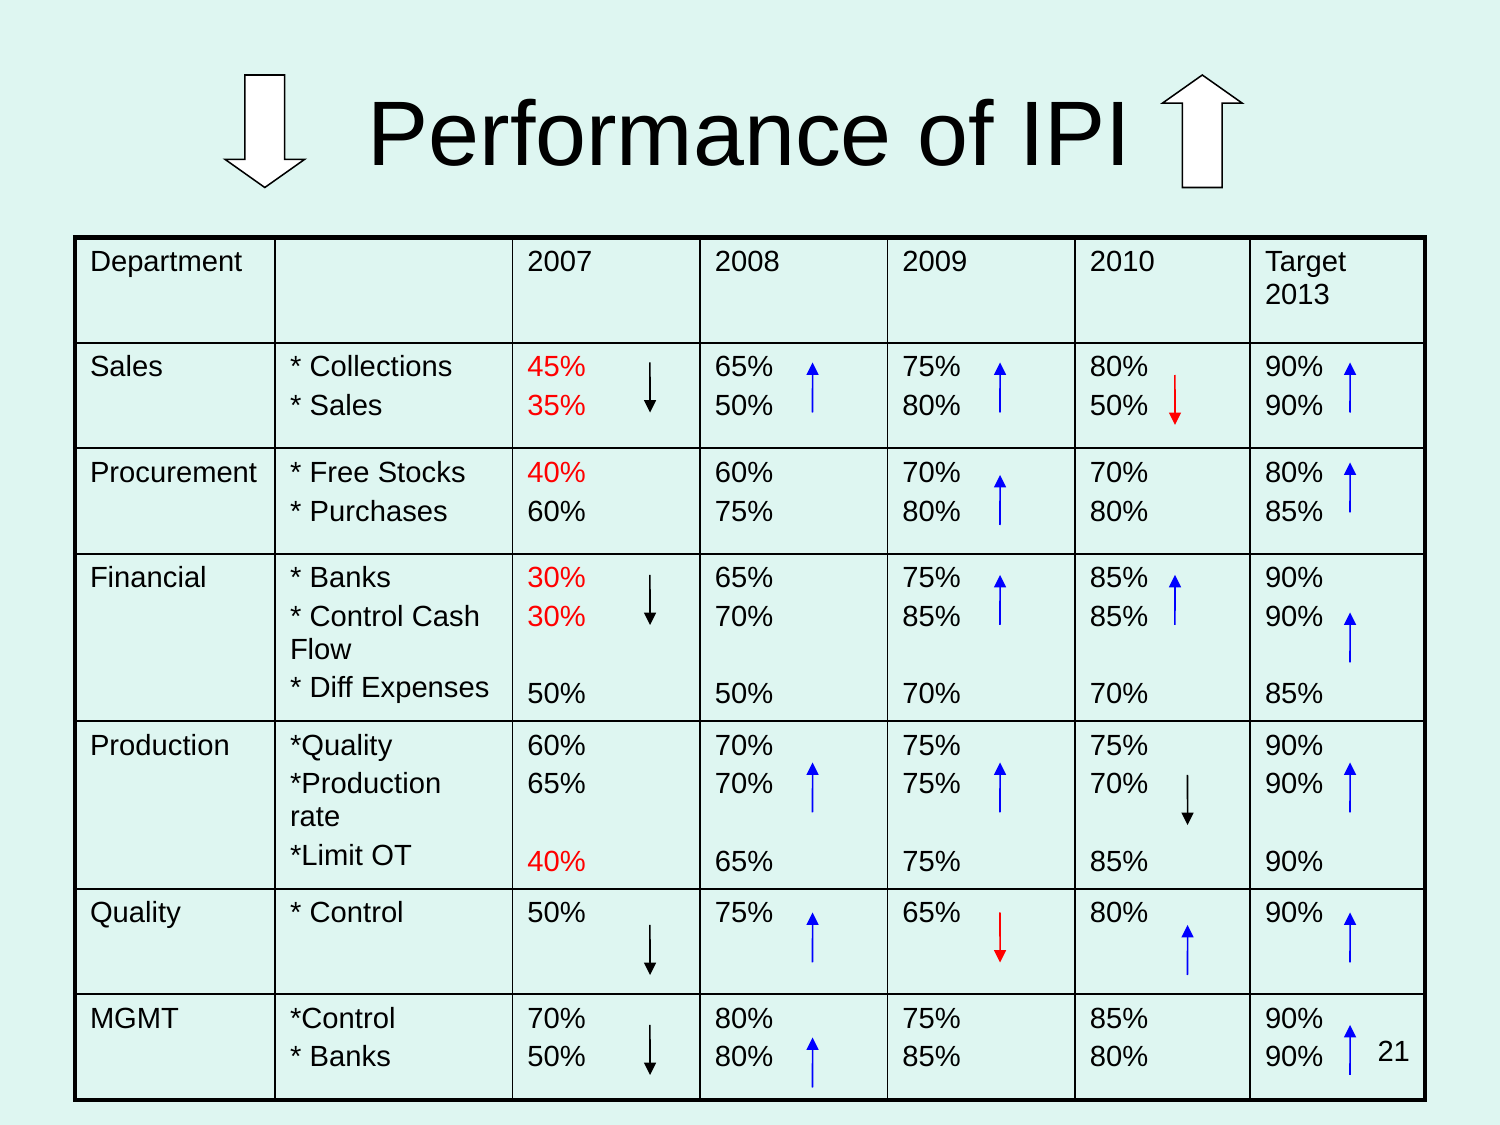

# Performance of IPI

| Department |  | 2007 | 2008 | 2009 | 2010 | Target 2013 |
| --- | --- | --- | --- | --- | --- | --- |
| Sales | \* Collections \* Sales | 45% 35% | 65% 50% | 75% 80% | 80% 50% | 90% 90% |
| Procurement | \* Free Stocks \* Purchases | 40% 60% | 60% 75% | 70% 80% | 70% 80% | 80% 85% |
| Financial | \* Banks \* Control Cash Flow \* Diff Expenses | 30% 30% 50% | 65% 70% 50% | 75% 85% 70% | 85% 85% 70% | 90% 90% 85% |
| Production | \*Quality \*Production rate \*Limit OT | 60% 65% 40% | 70% 70% 65% | 75% 75% 75% | 75% 70% 85% | 90% 90% 90% |
| Quality | \* Control | 50% | 75% | 65% | 80% | 90% |
| MGMT | \*Control \* Banks | 70% 50% | 80% 80% | 75% 85% | 85% 80% | 90% 90% |

21